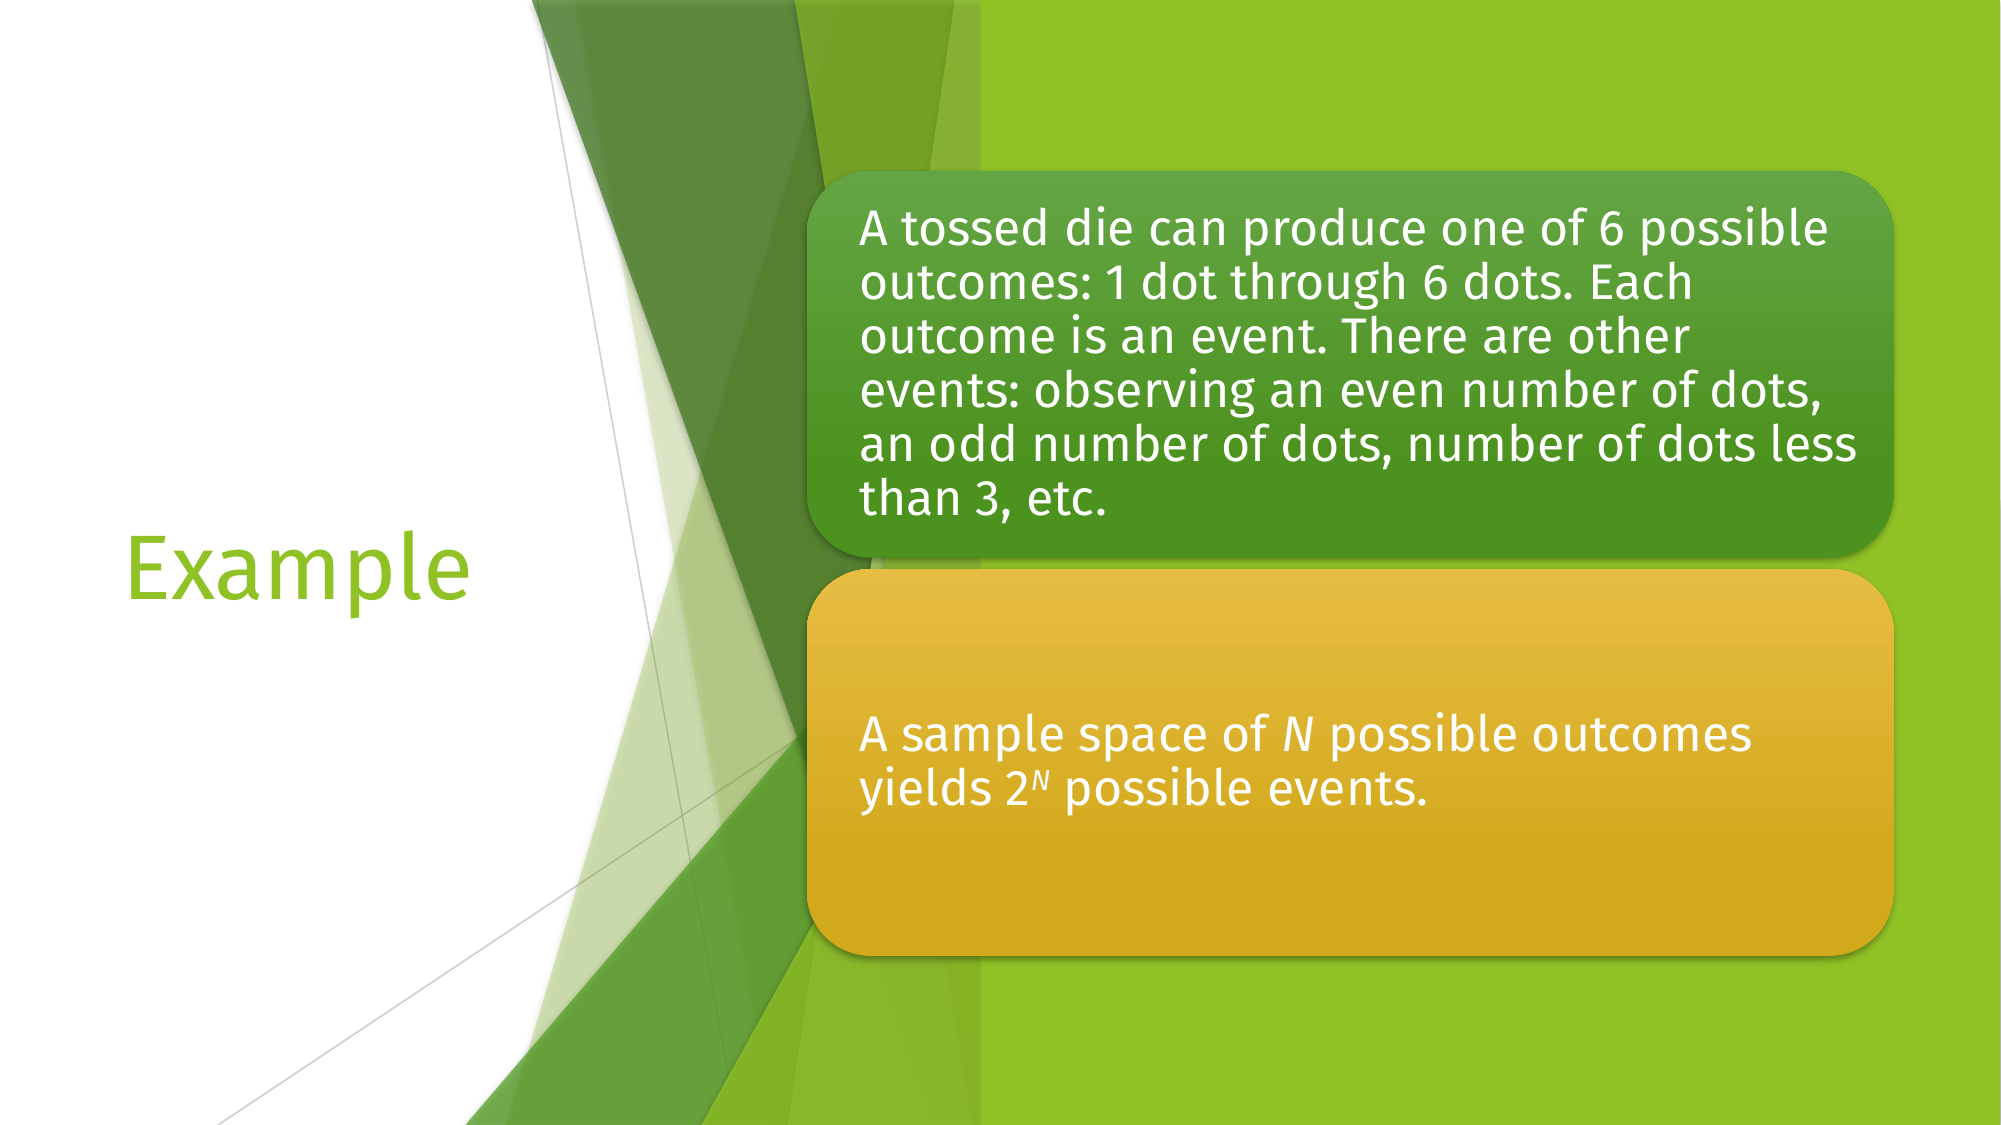

A tossed die can produce one of 6 possible outcomes: 1 dot through 6 dots. Each outcome is an event. There are other events: observing an even number of dots, an odd number of dots, number of dots less than 3, etc.
A sample space of N possible outcomes yields 2N possible events.
# Example